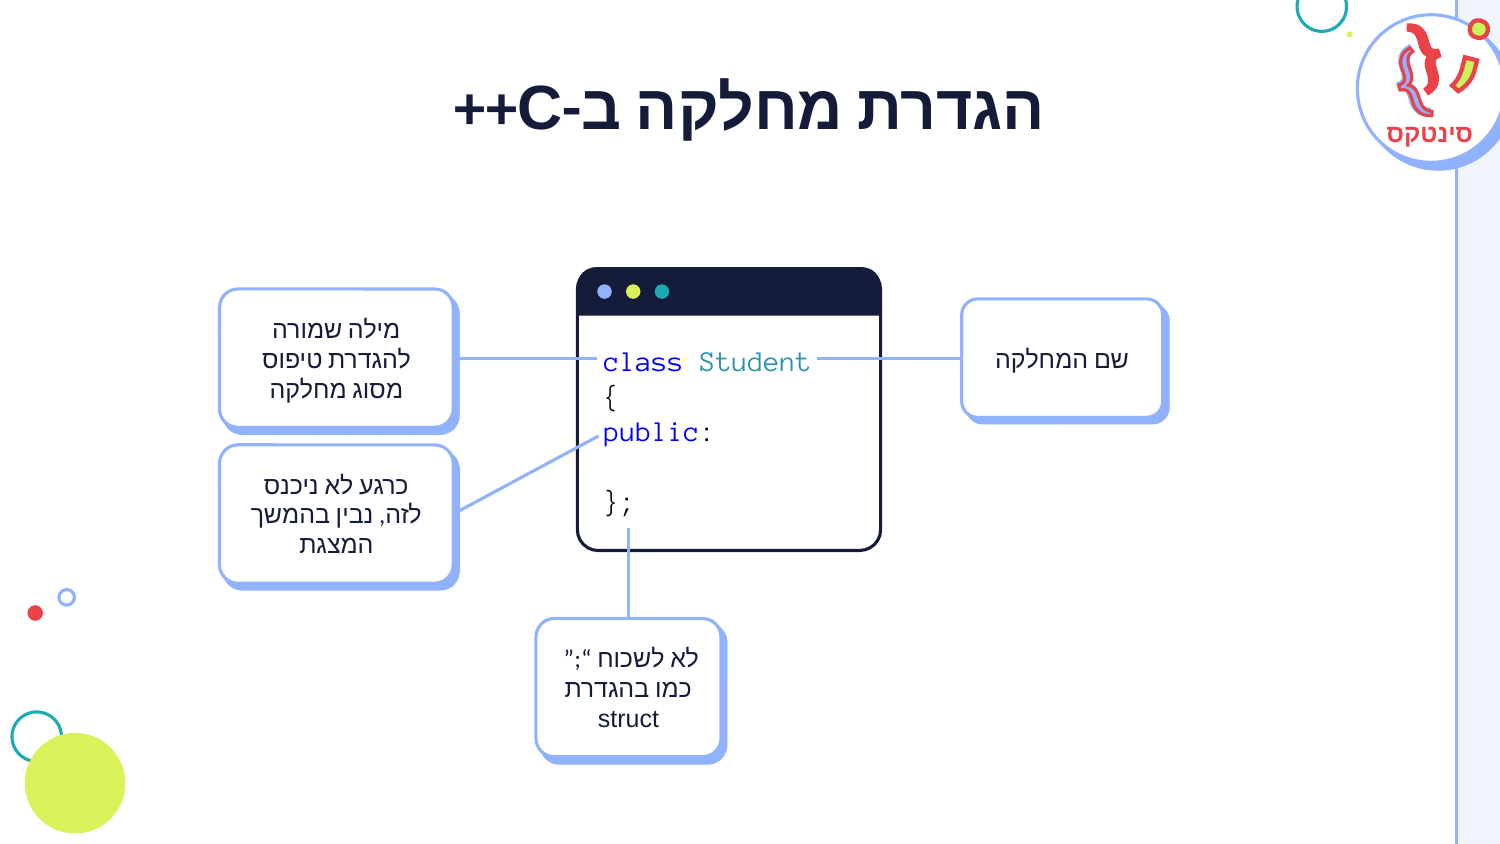

# הגדרת מחלקה ב-C++
סינטקס

class Student
{
public:

};

מילה שמורה להגדרת טיפוס מסוג מחלקה
שם המחלקה
כרגע לא ניכנס לזה, נבין בהמשך המצגת
לא לשכוח “;”
כמו בהגדרת struct